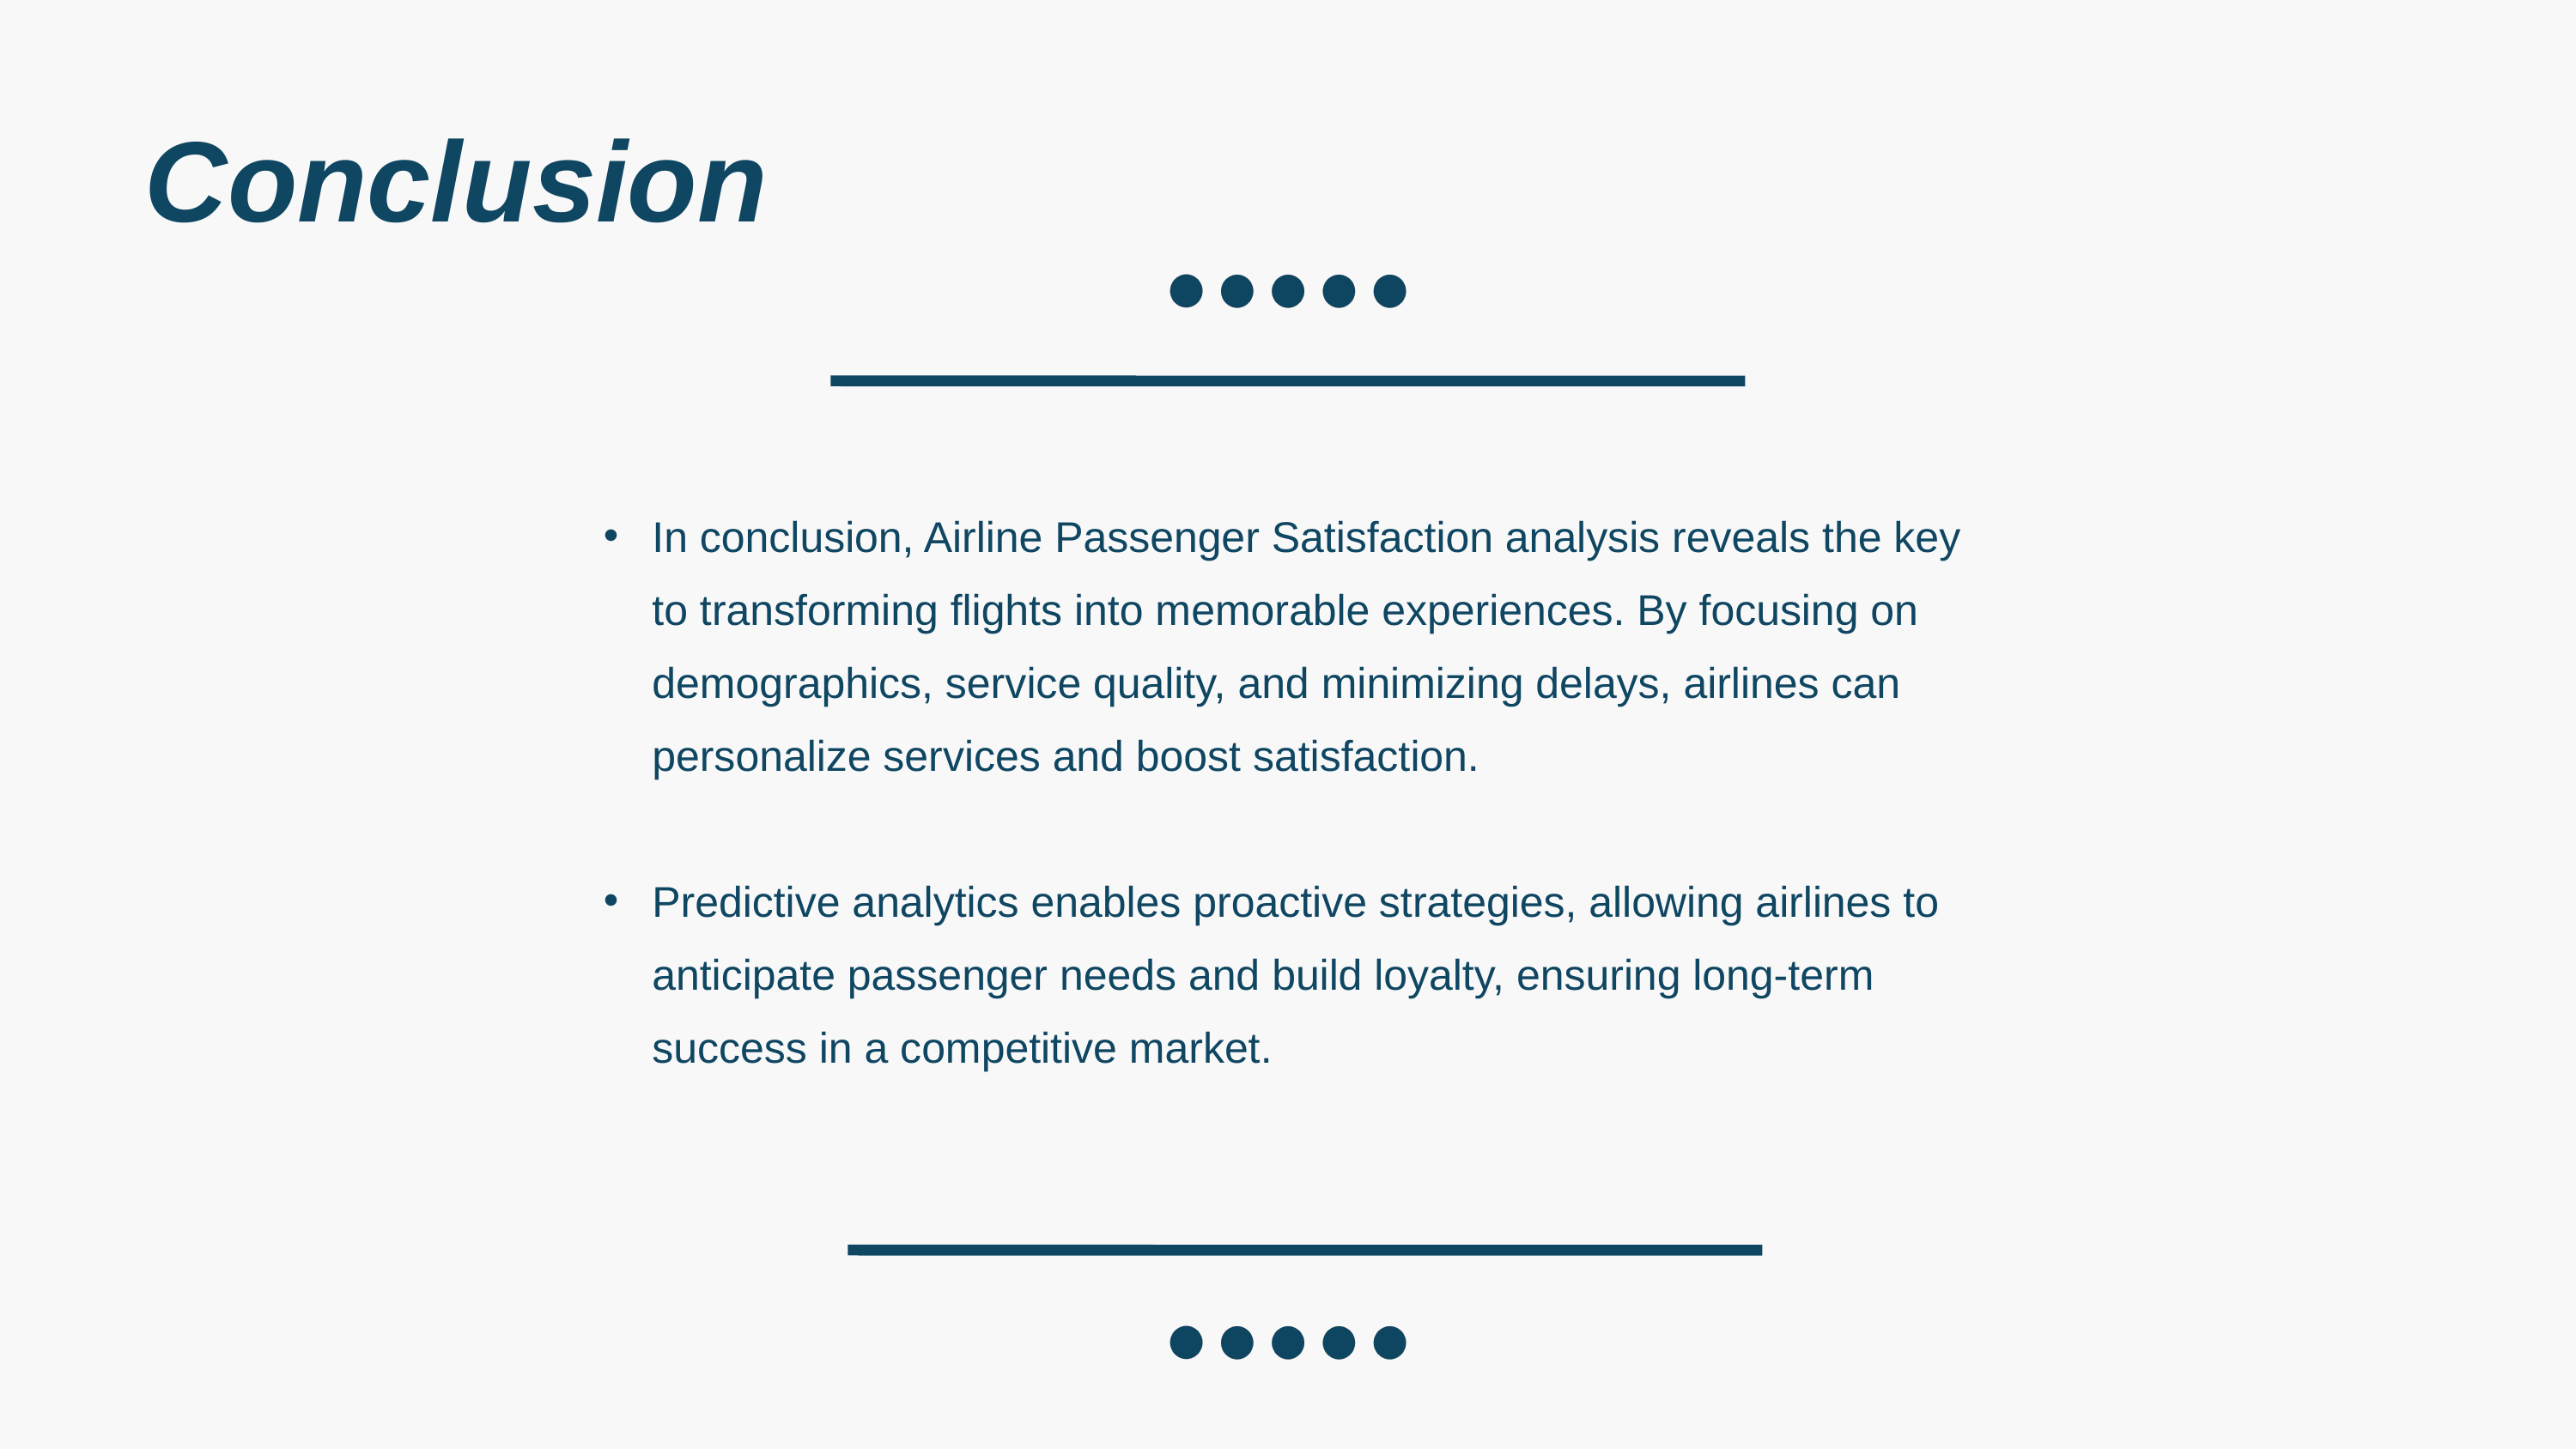

Conclusion

In conclusion, Airline Passenger Satisfaction analysis reveals the key to transforming flights into memorable experiences. By focusing on demographics, service quality, and minimizing delays, airlines can personalize services and boost satisfaction.

Predictive analytics enables proactive strategies, allowing airlines to anticipate passenger needs and build loyalty, ensuring long-term success in a competitive market.